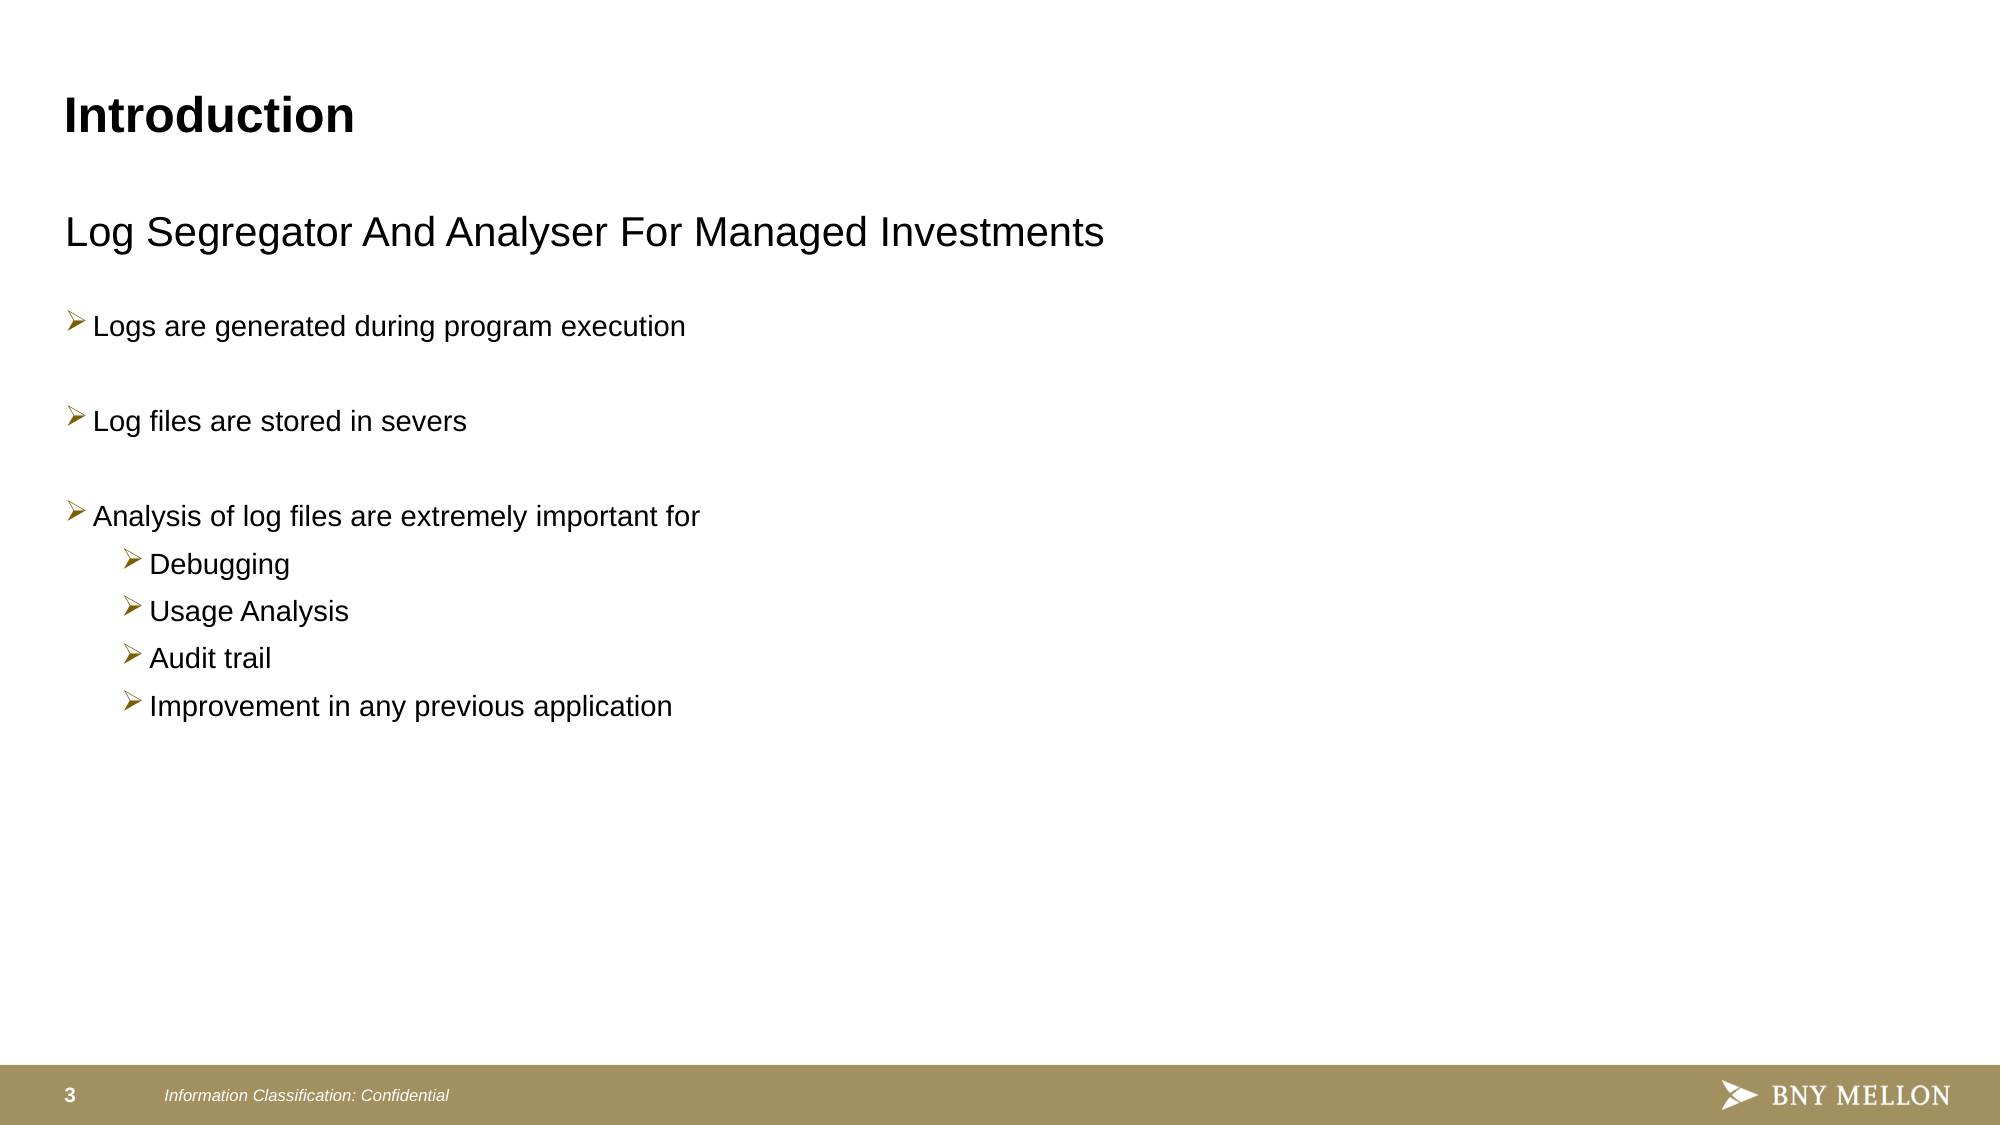

# Introduction
Log Segregator And Analyser For Managed Investments
Logs are generated during program execution

Log files are stored in severs

Analysis of log files are extremely important for
Debugging
Usage Analysis
Audit trail
Improvement in any previous application